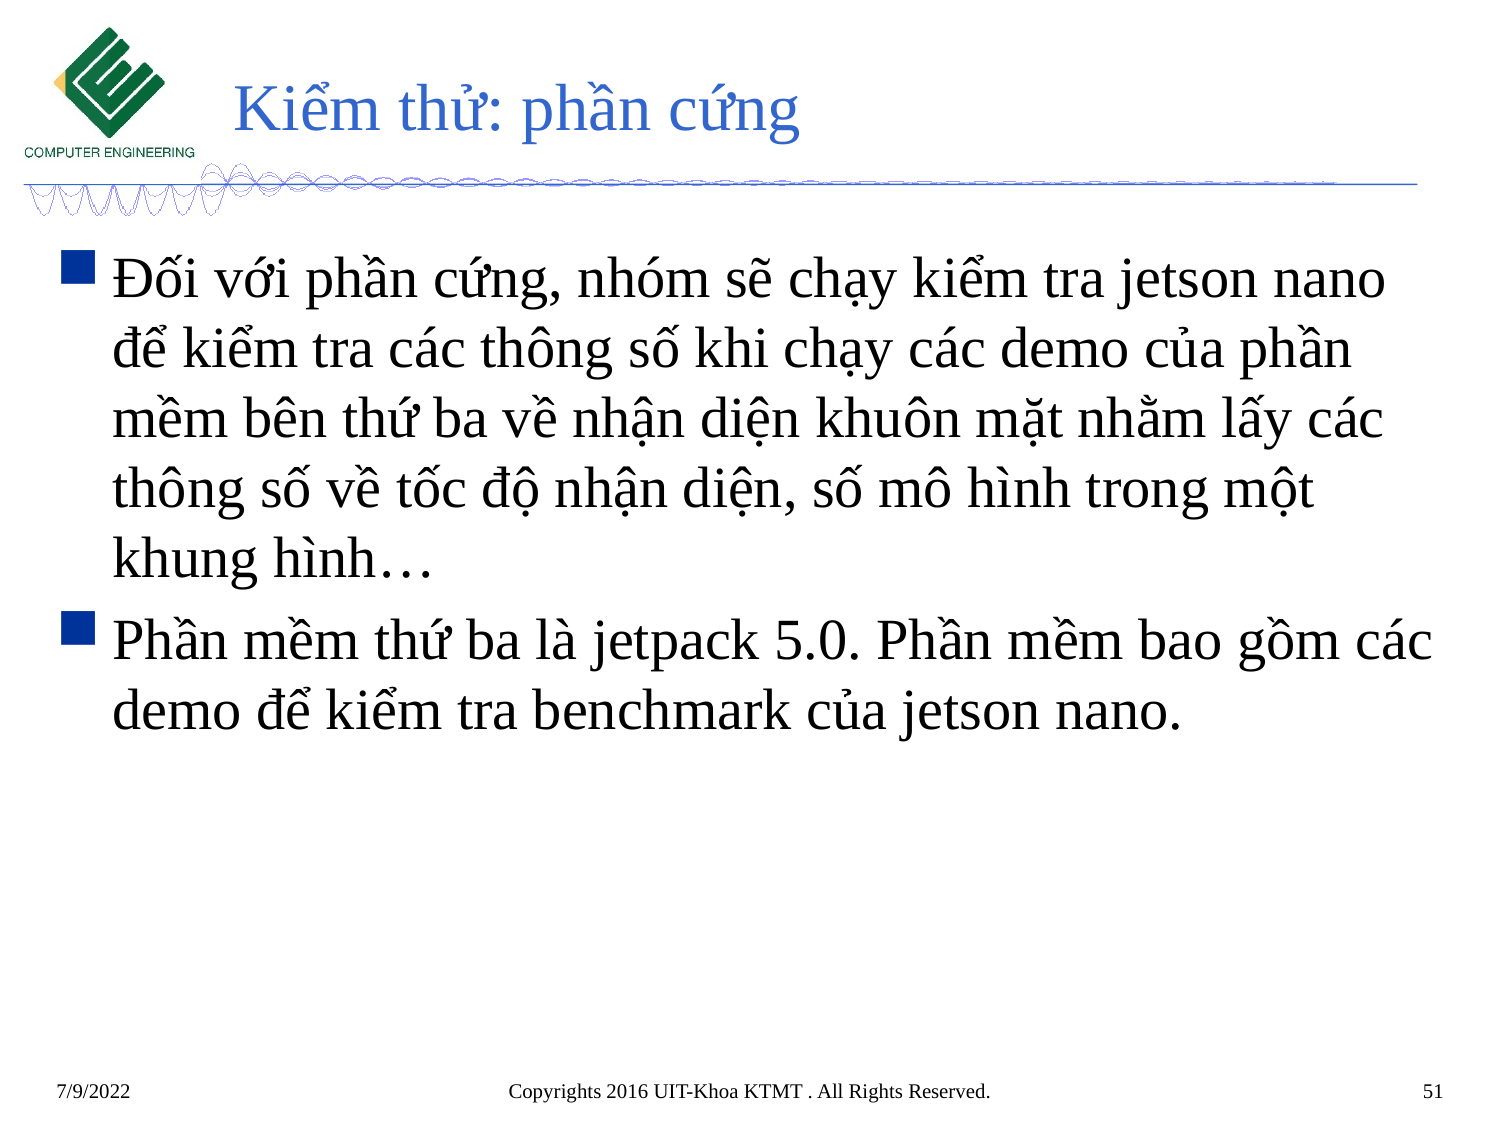

# Kiểm thử: phần cứng
Đối với phần cứng, nhóm sẽ chạy kiểm tra jetson nano để kiểm tra các thông số khi chạy các demo của phần mềm bên thứ ba về nhận diện khuôn mặt nhằm lấy các thông số về tốc độ nhận diện, số mô hình trong một khung hình…
Phần mềm thứ ba là jetpack 5.0. Phần mềm bao gồm các demo để kiểm tra benchmark của jetson nano.

7/9/2022
Copyrights 2016 UIT-Khoa KTMT . All Rights Reserved.
51